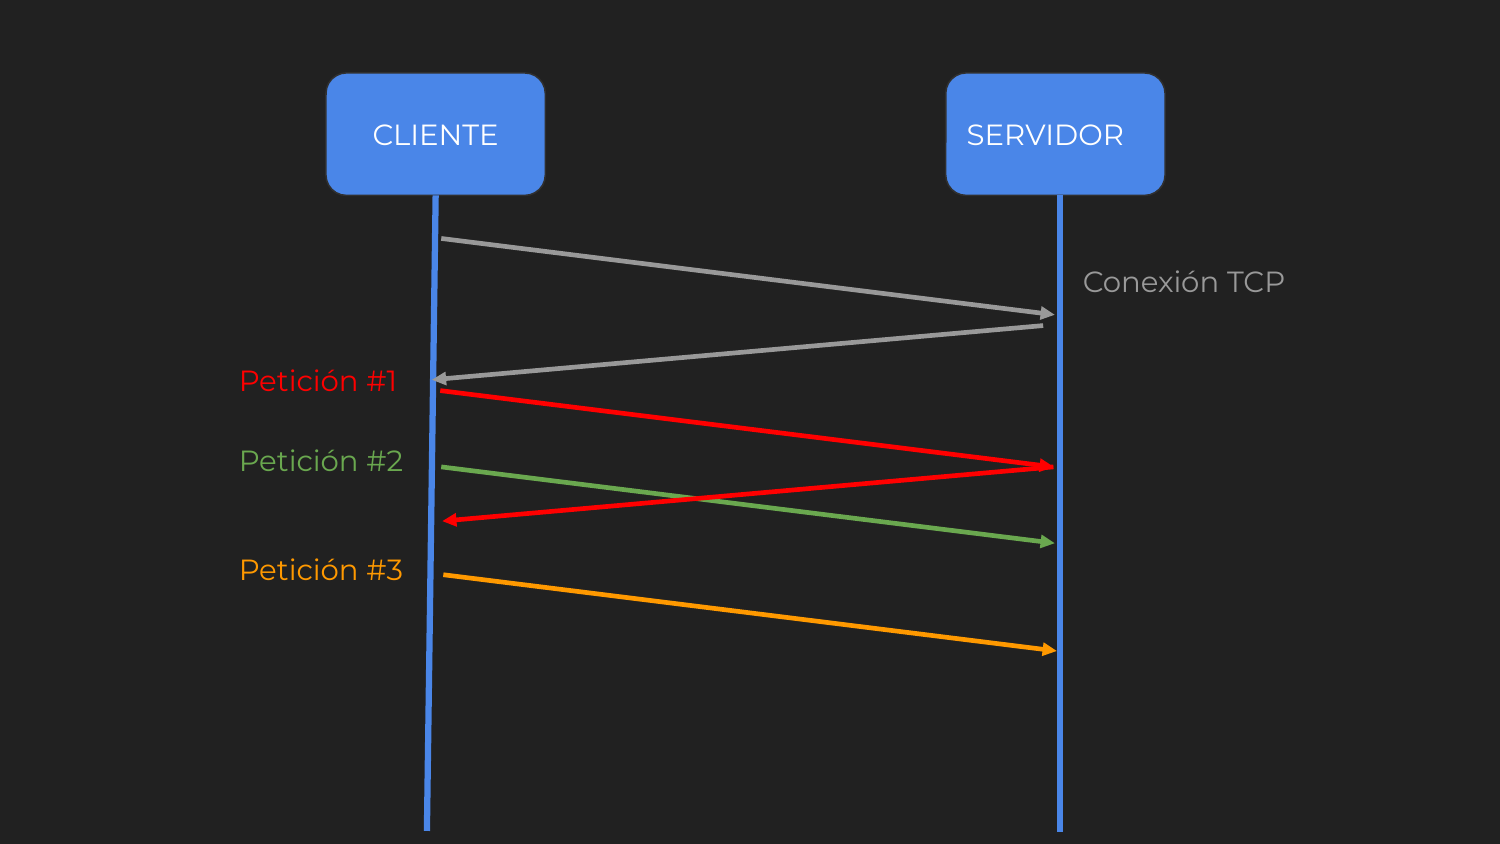

CLIENTE
SERVIDOR
Conexión TCP
Petición #1
Petición #2
Petición #3